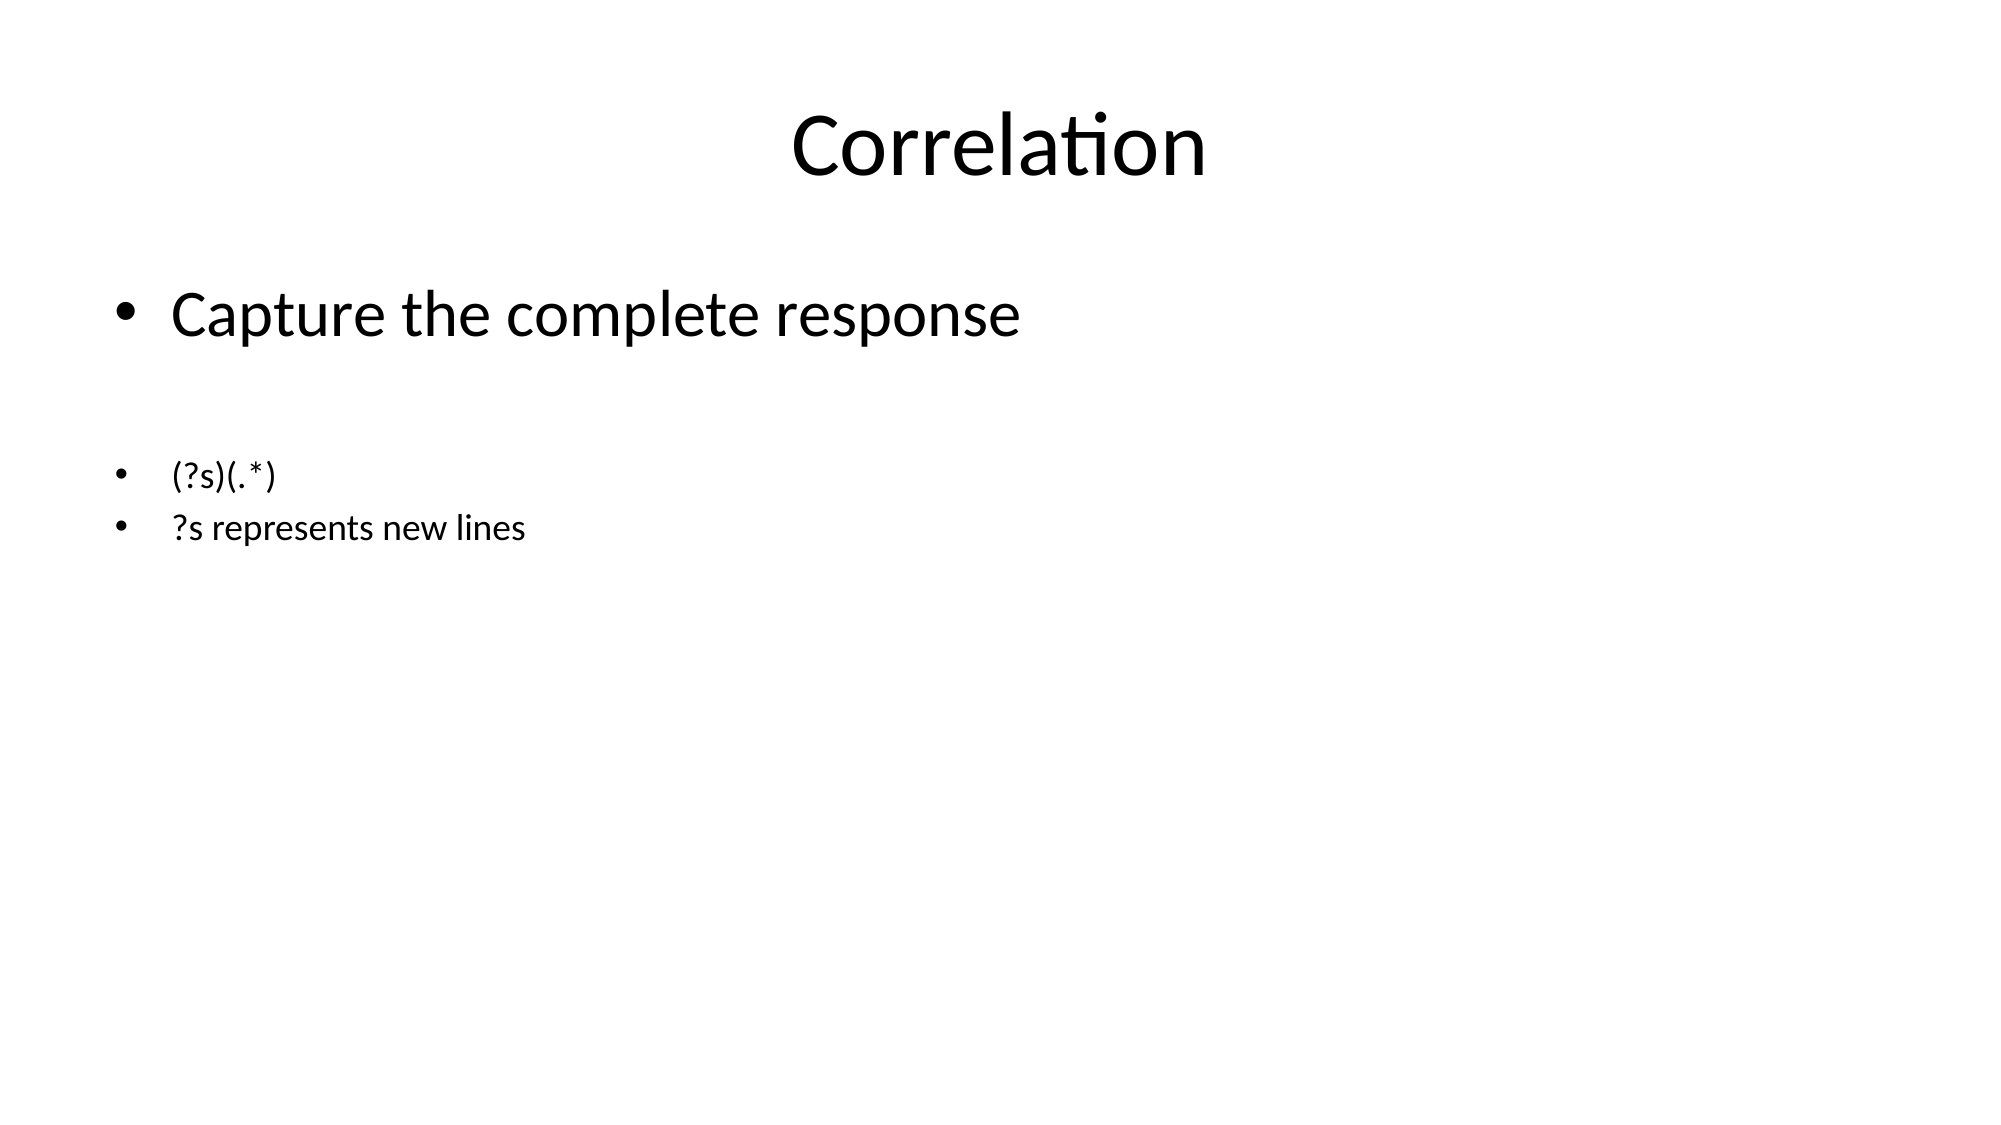

# Correlation
Capture the complete response

(?s)(.*)
?s represents new lines